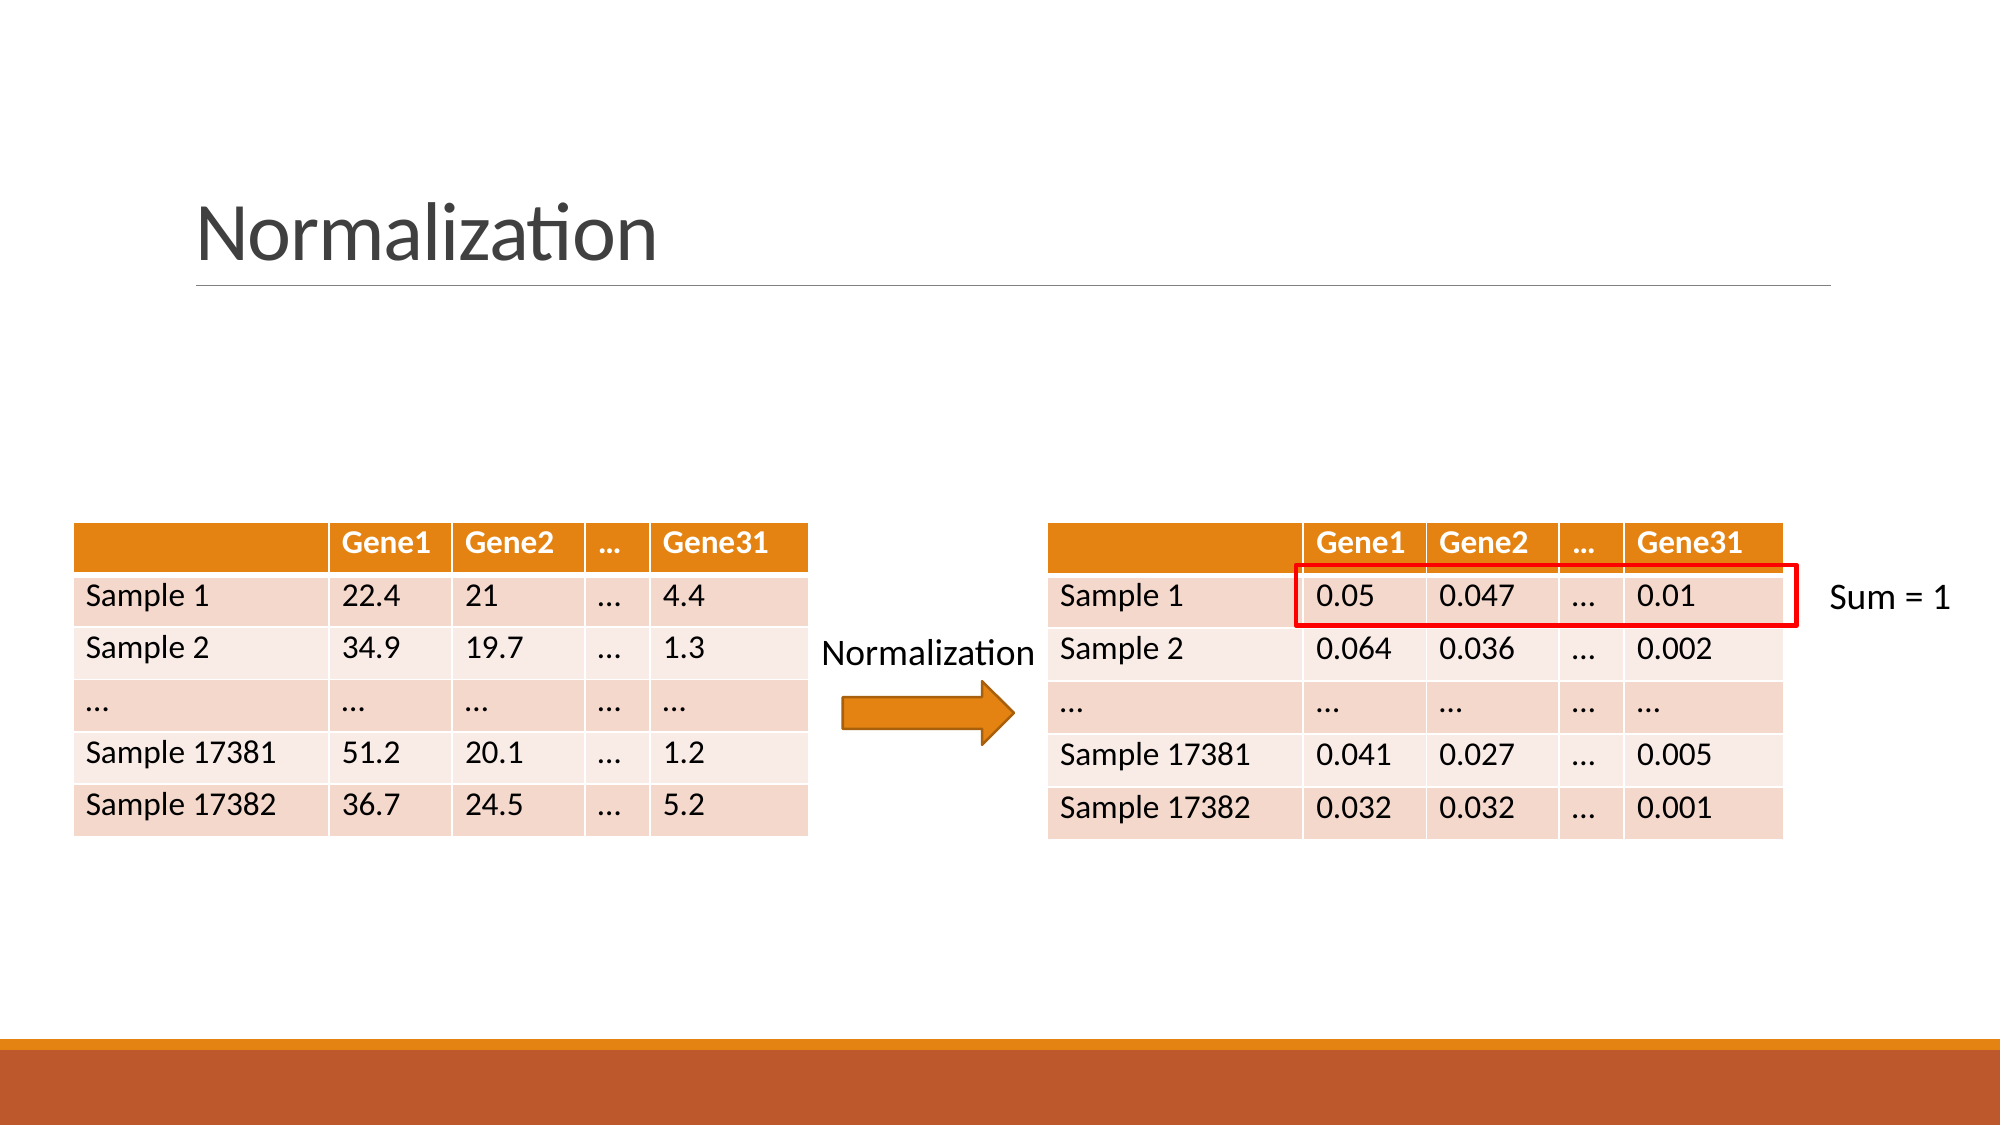

# Normalization
|  | Gene1 | Gene2 | … | Gene31 |
| --- | --- | --- | --- | --- |
| Sample 1 | 22.4 | 21 | … | 4.4 |
| Sample 2 | 34.9 | 19.7 | … | 1.3 |
| … | … | … | … | … |
| Sample 17381 | 51.2 | 20.1 | … | 1.2 |
| Sample 17382 | 36.7 | 24.5 | … | 5.2 |
|  | Gene1 | Gene2 | … | Gene31 |
| --- | --- | --- | --- | --- |
| Sample 1 | 0.05 | 0.047 | … | 0.01 |
| Sample 2 | 0.064 | 0.036 | … | 0.002 |
| … | … | … | … | … |
| Sample 17381 | 0.041 | 0.027 | … | 0.005 |
| Sample 17382 | 0.032 | 0.032 | … | 0.001 |

Sum = 1
Normalization